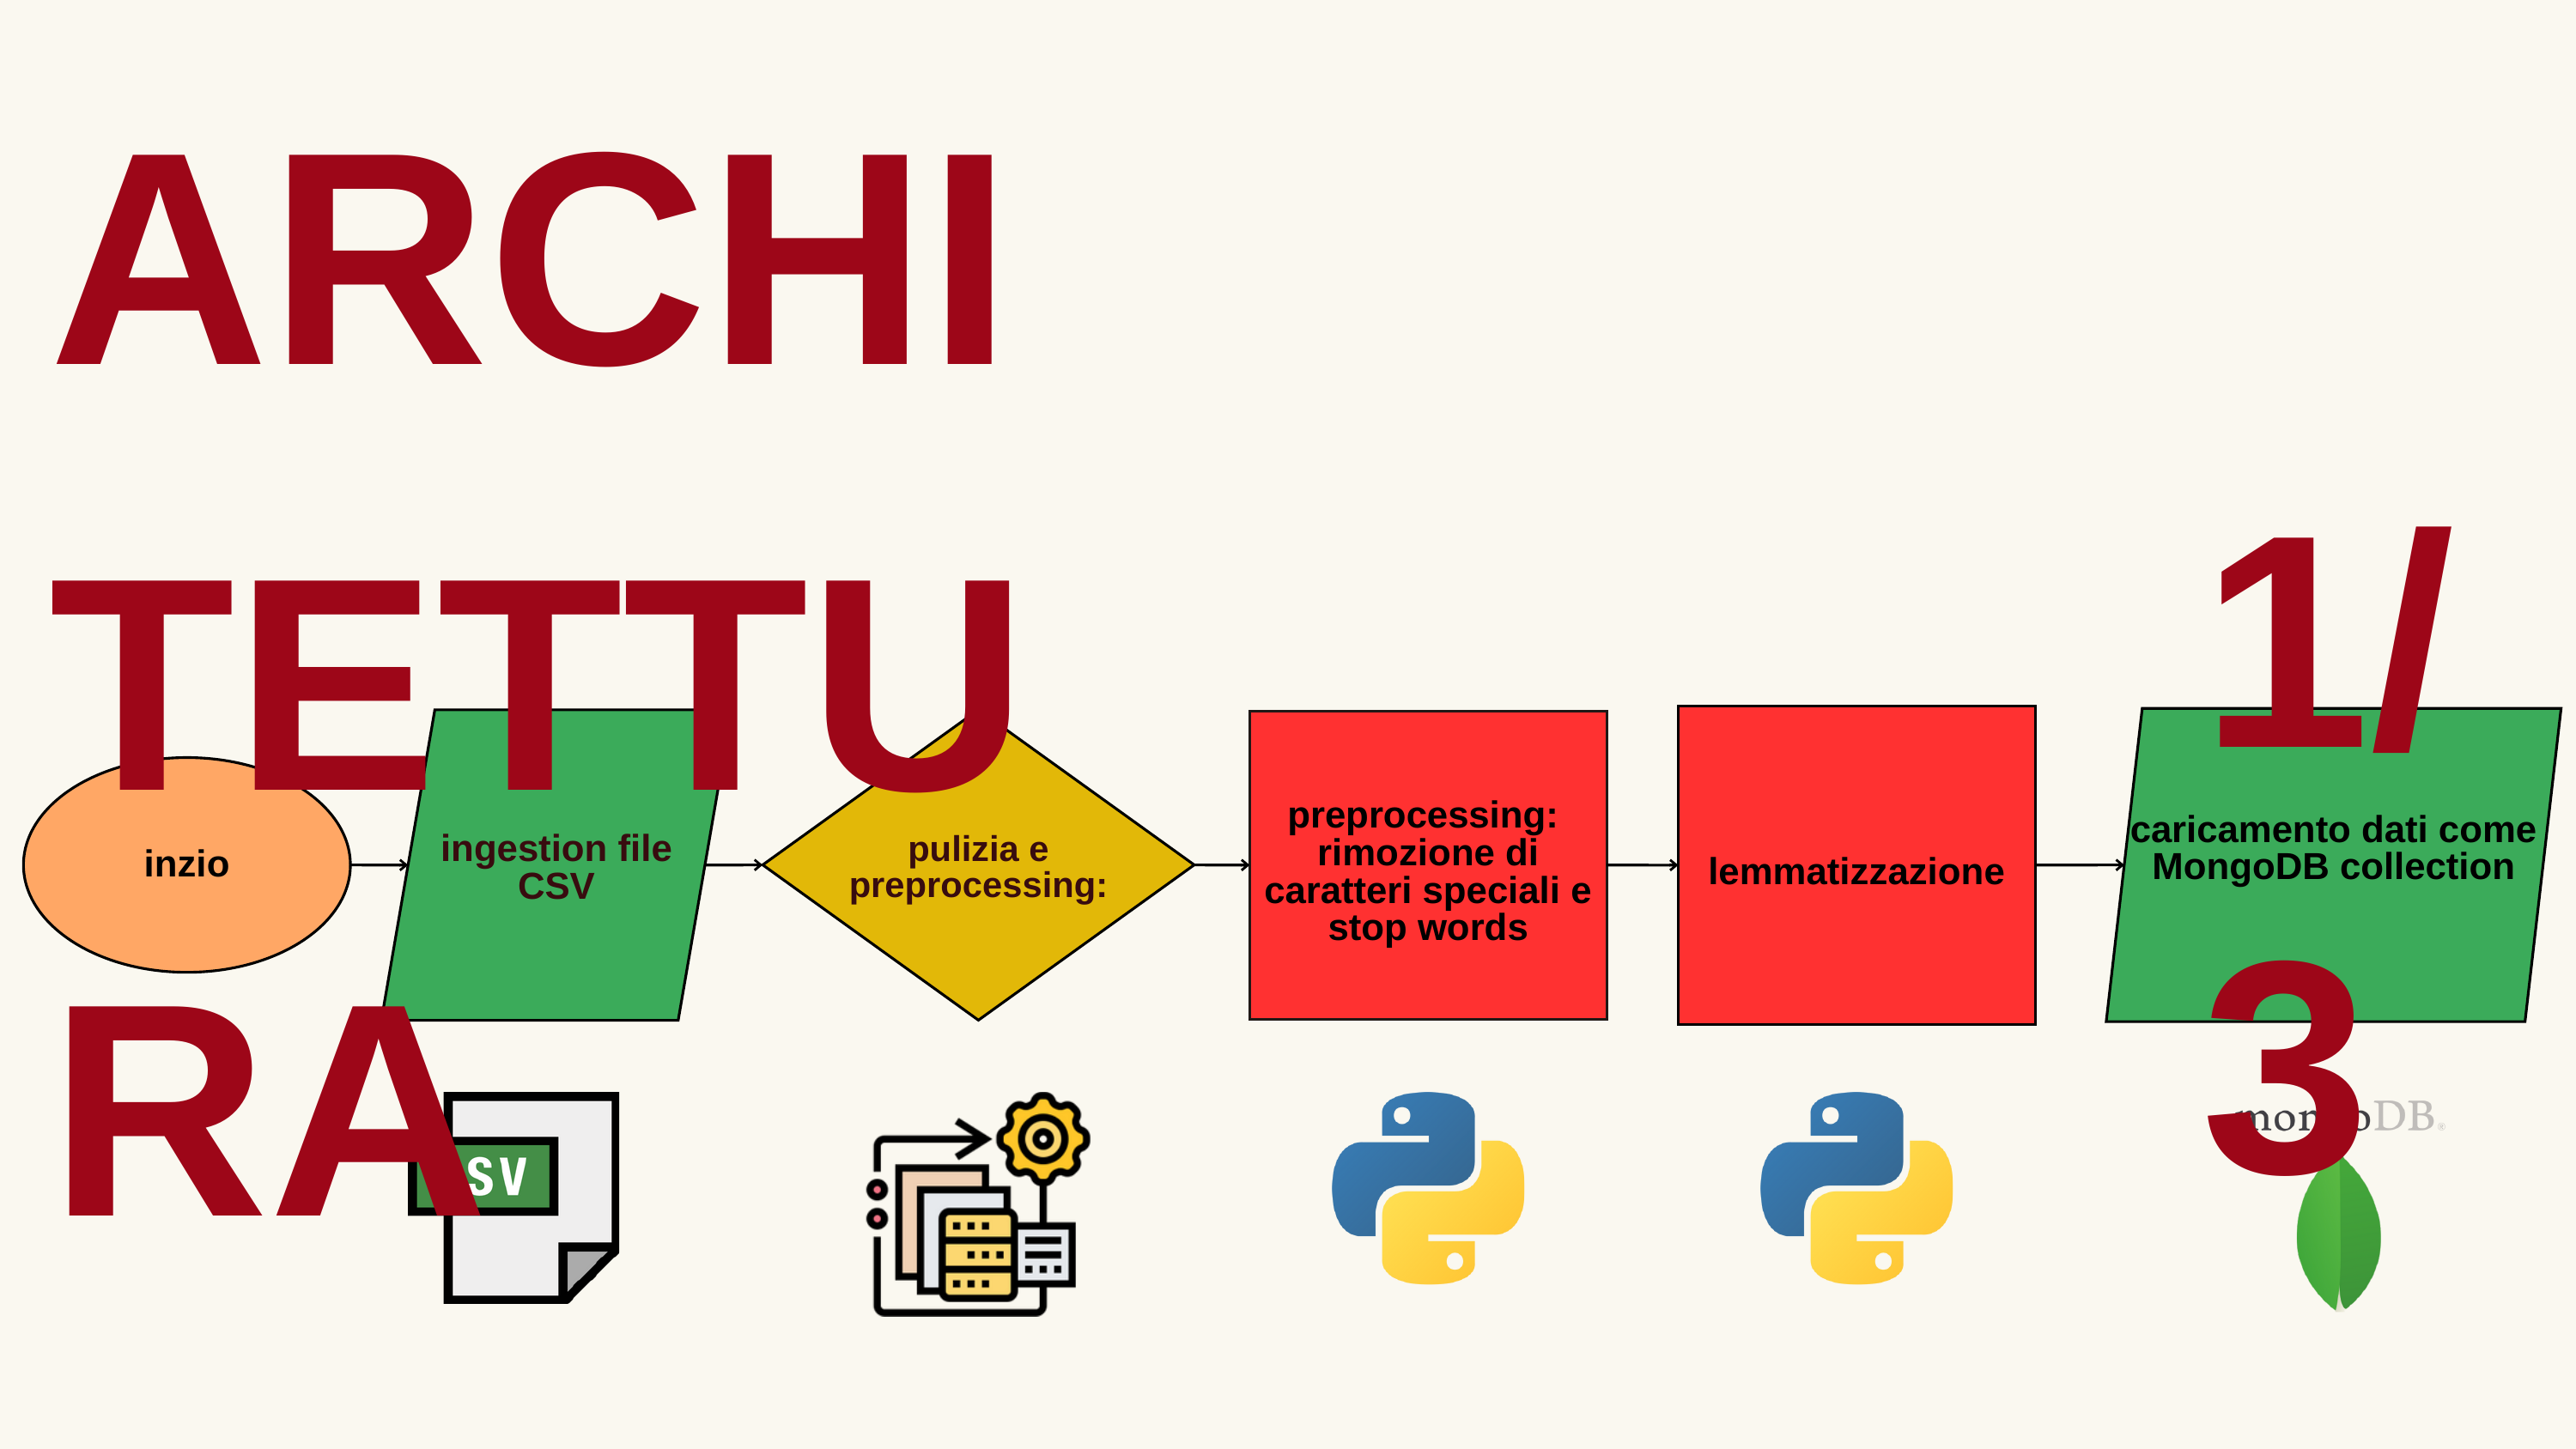

1/3
ARCHITETTURA

lemmatizzazione

caricamento dati come MongoDB collection

ingestion file CSV

pulizia e preprocessing:

preprocessing:
rimozione di caratteri speciali e stop words

inzio